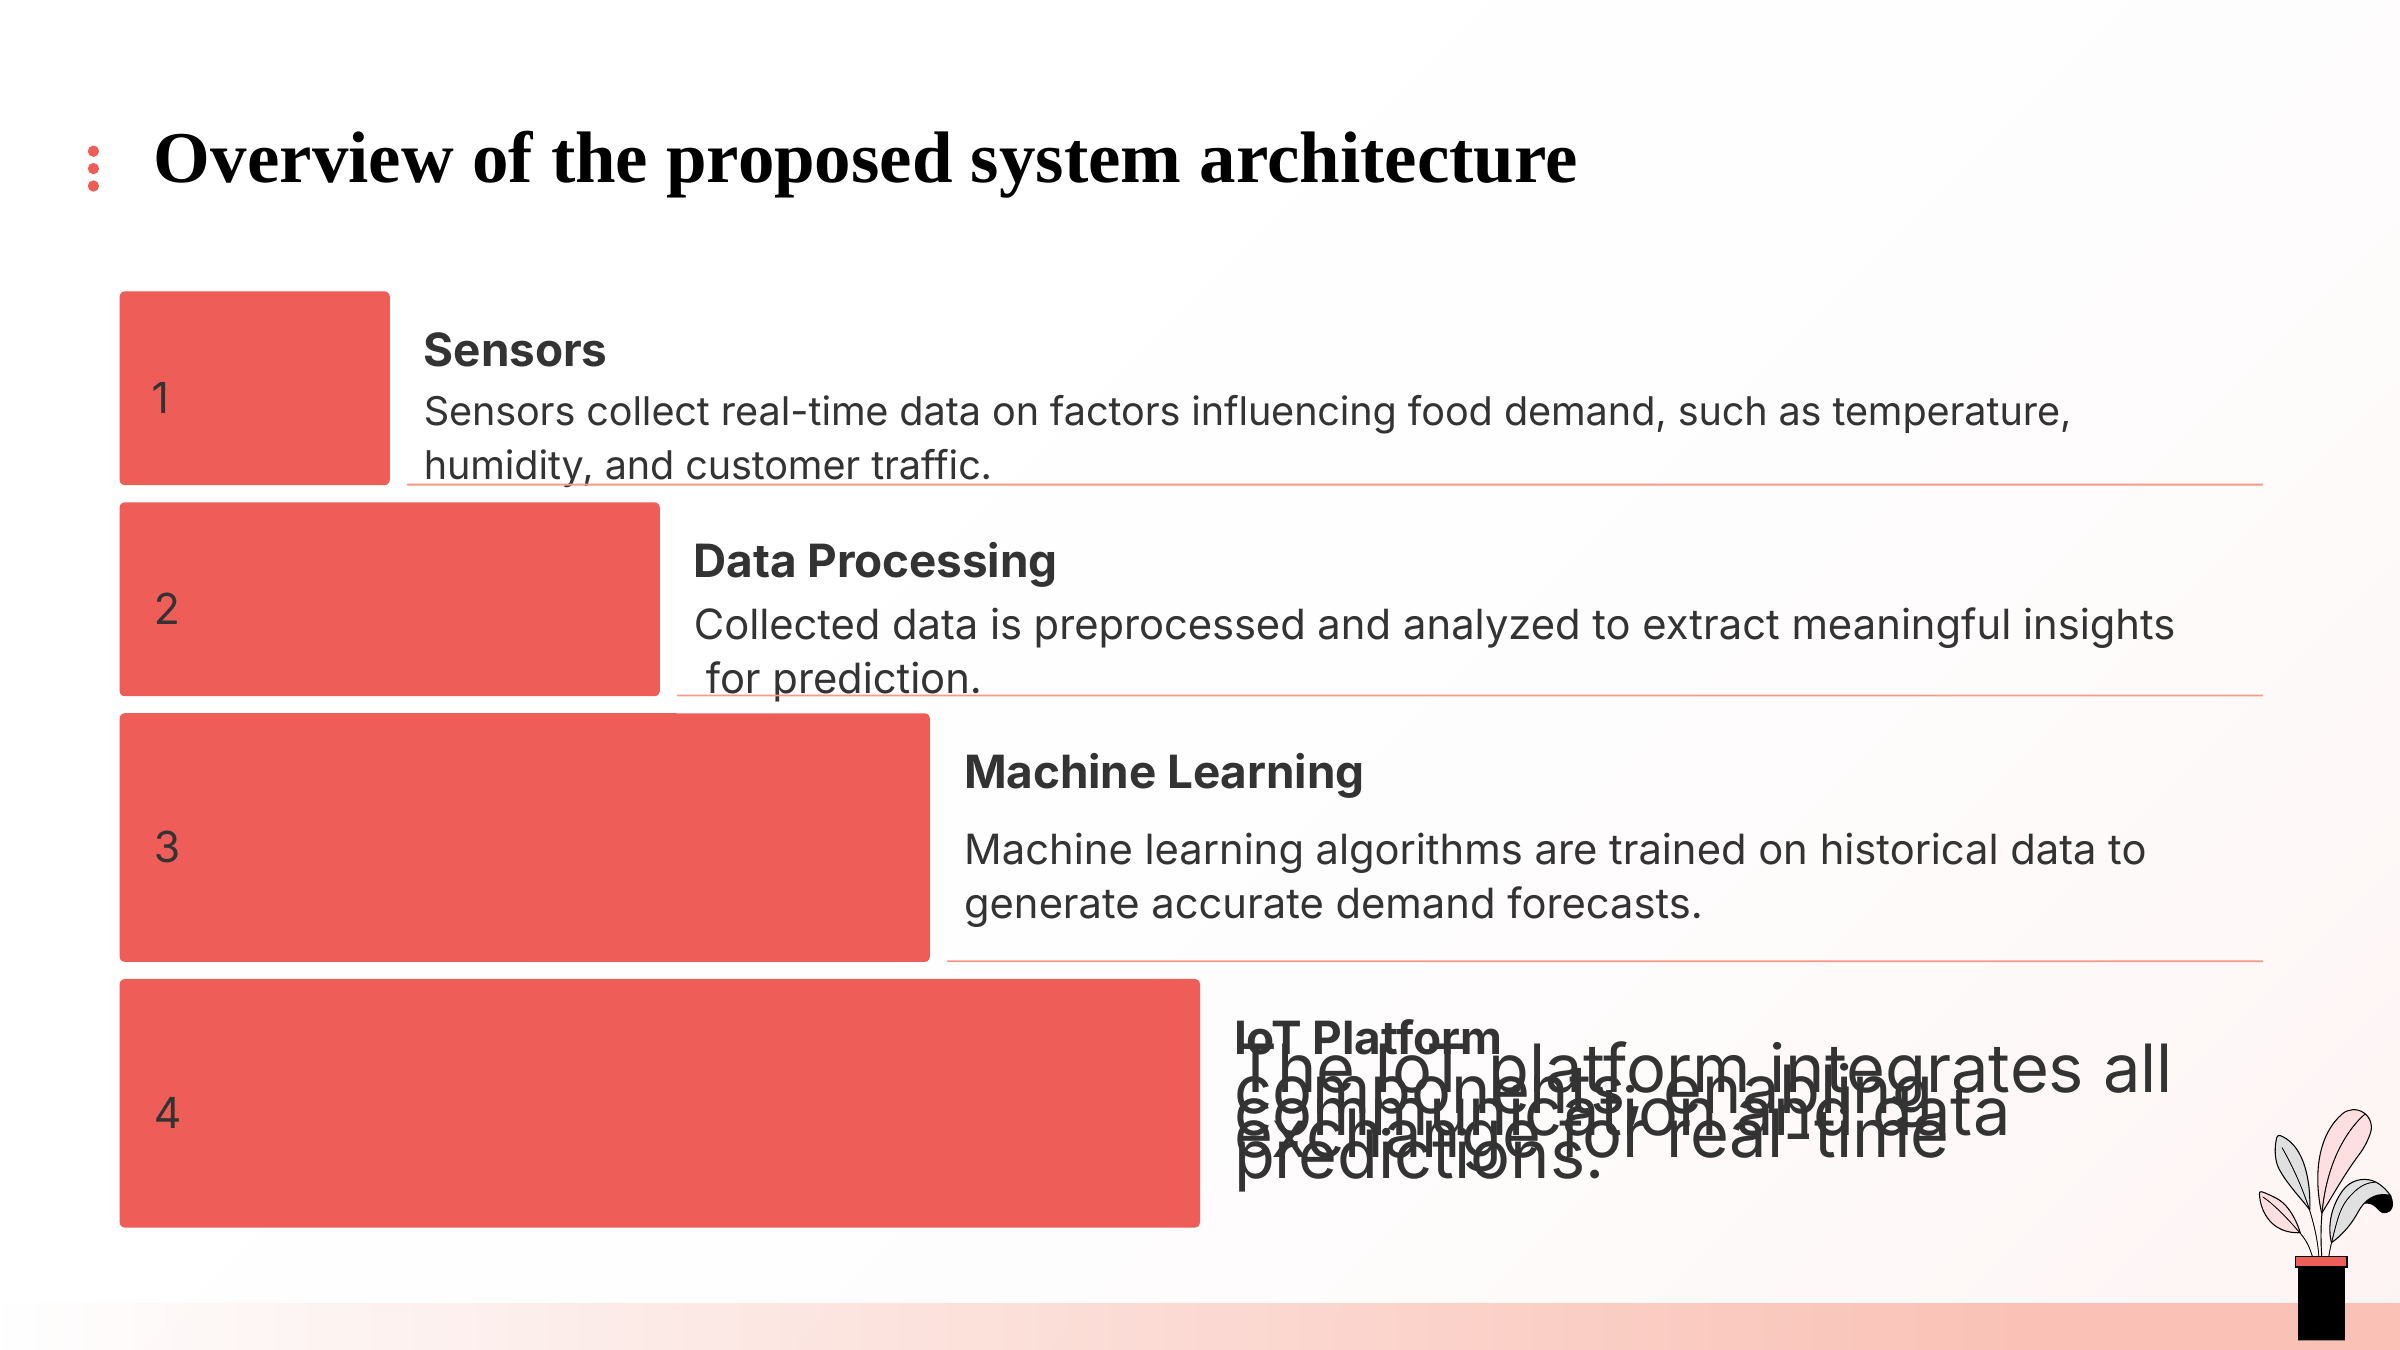

Overview of the proposed system architecture

Sensors
1
Sensors collect real-time data on factors influencing food demand, such as temperature, humidity, and customer traffic.

Data Processing
2
Collected data is preprocessed and analyzed to extract meaningful insights
 for prediction.

Machine Learning
3
Machine learning algorithms are trained on historical data to generate accurate demand forecasts.

IoT Platform
4
The IoT platform integrates all components, enabling communication and data exchange for real-time predictions.